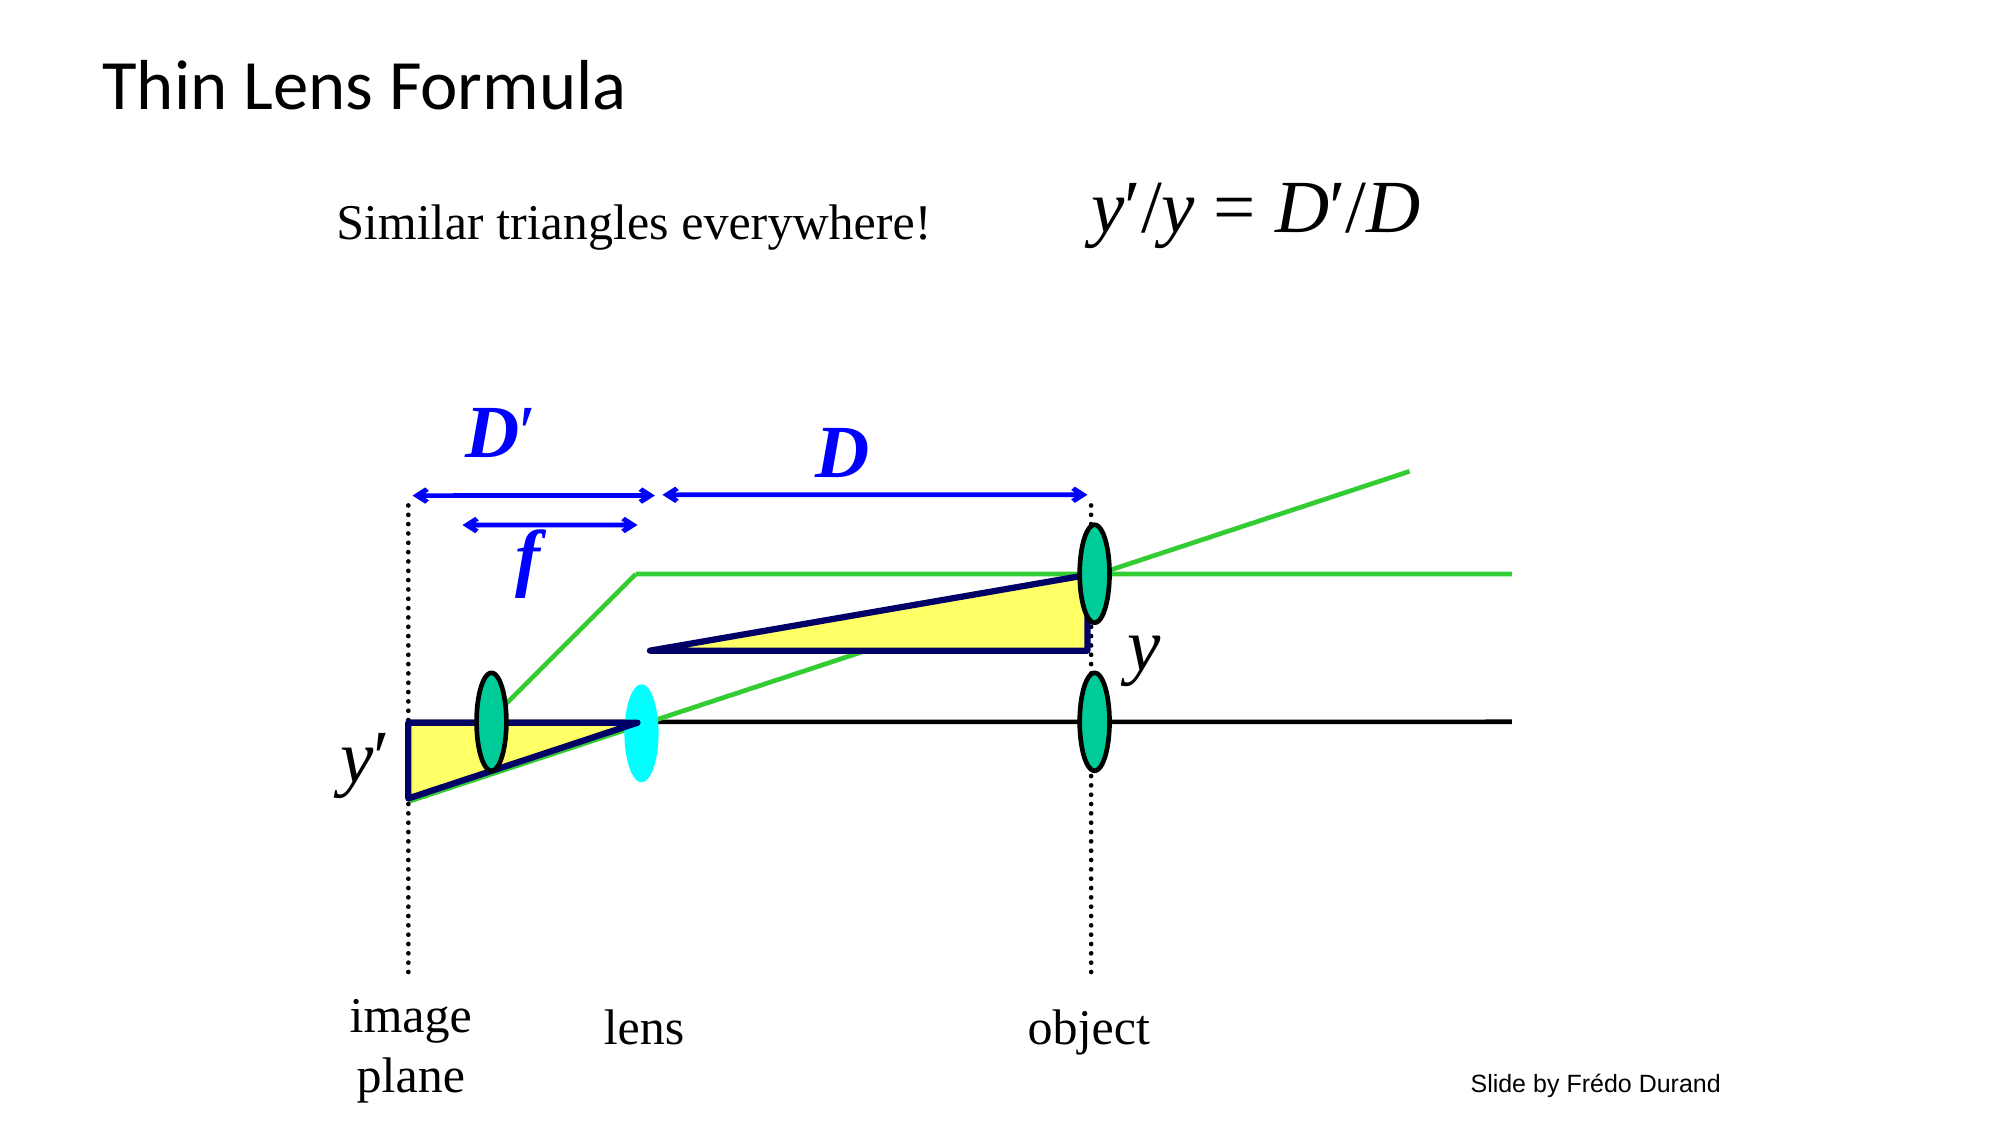

Thin Lens Formula
y′/y = D′/D
Similar triangles everywhere!
D′
D

f

y

y′

image plane
lens
object
Slide by Frédo Durand